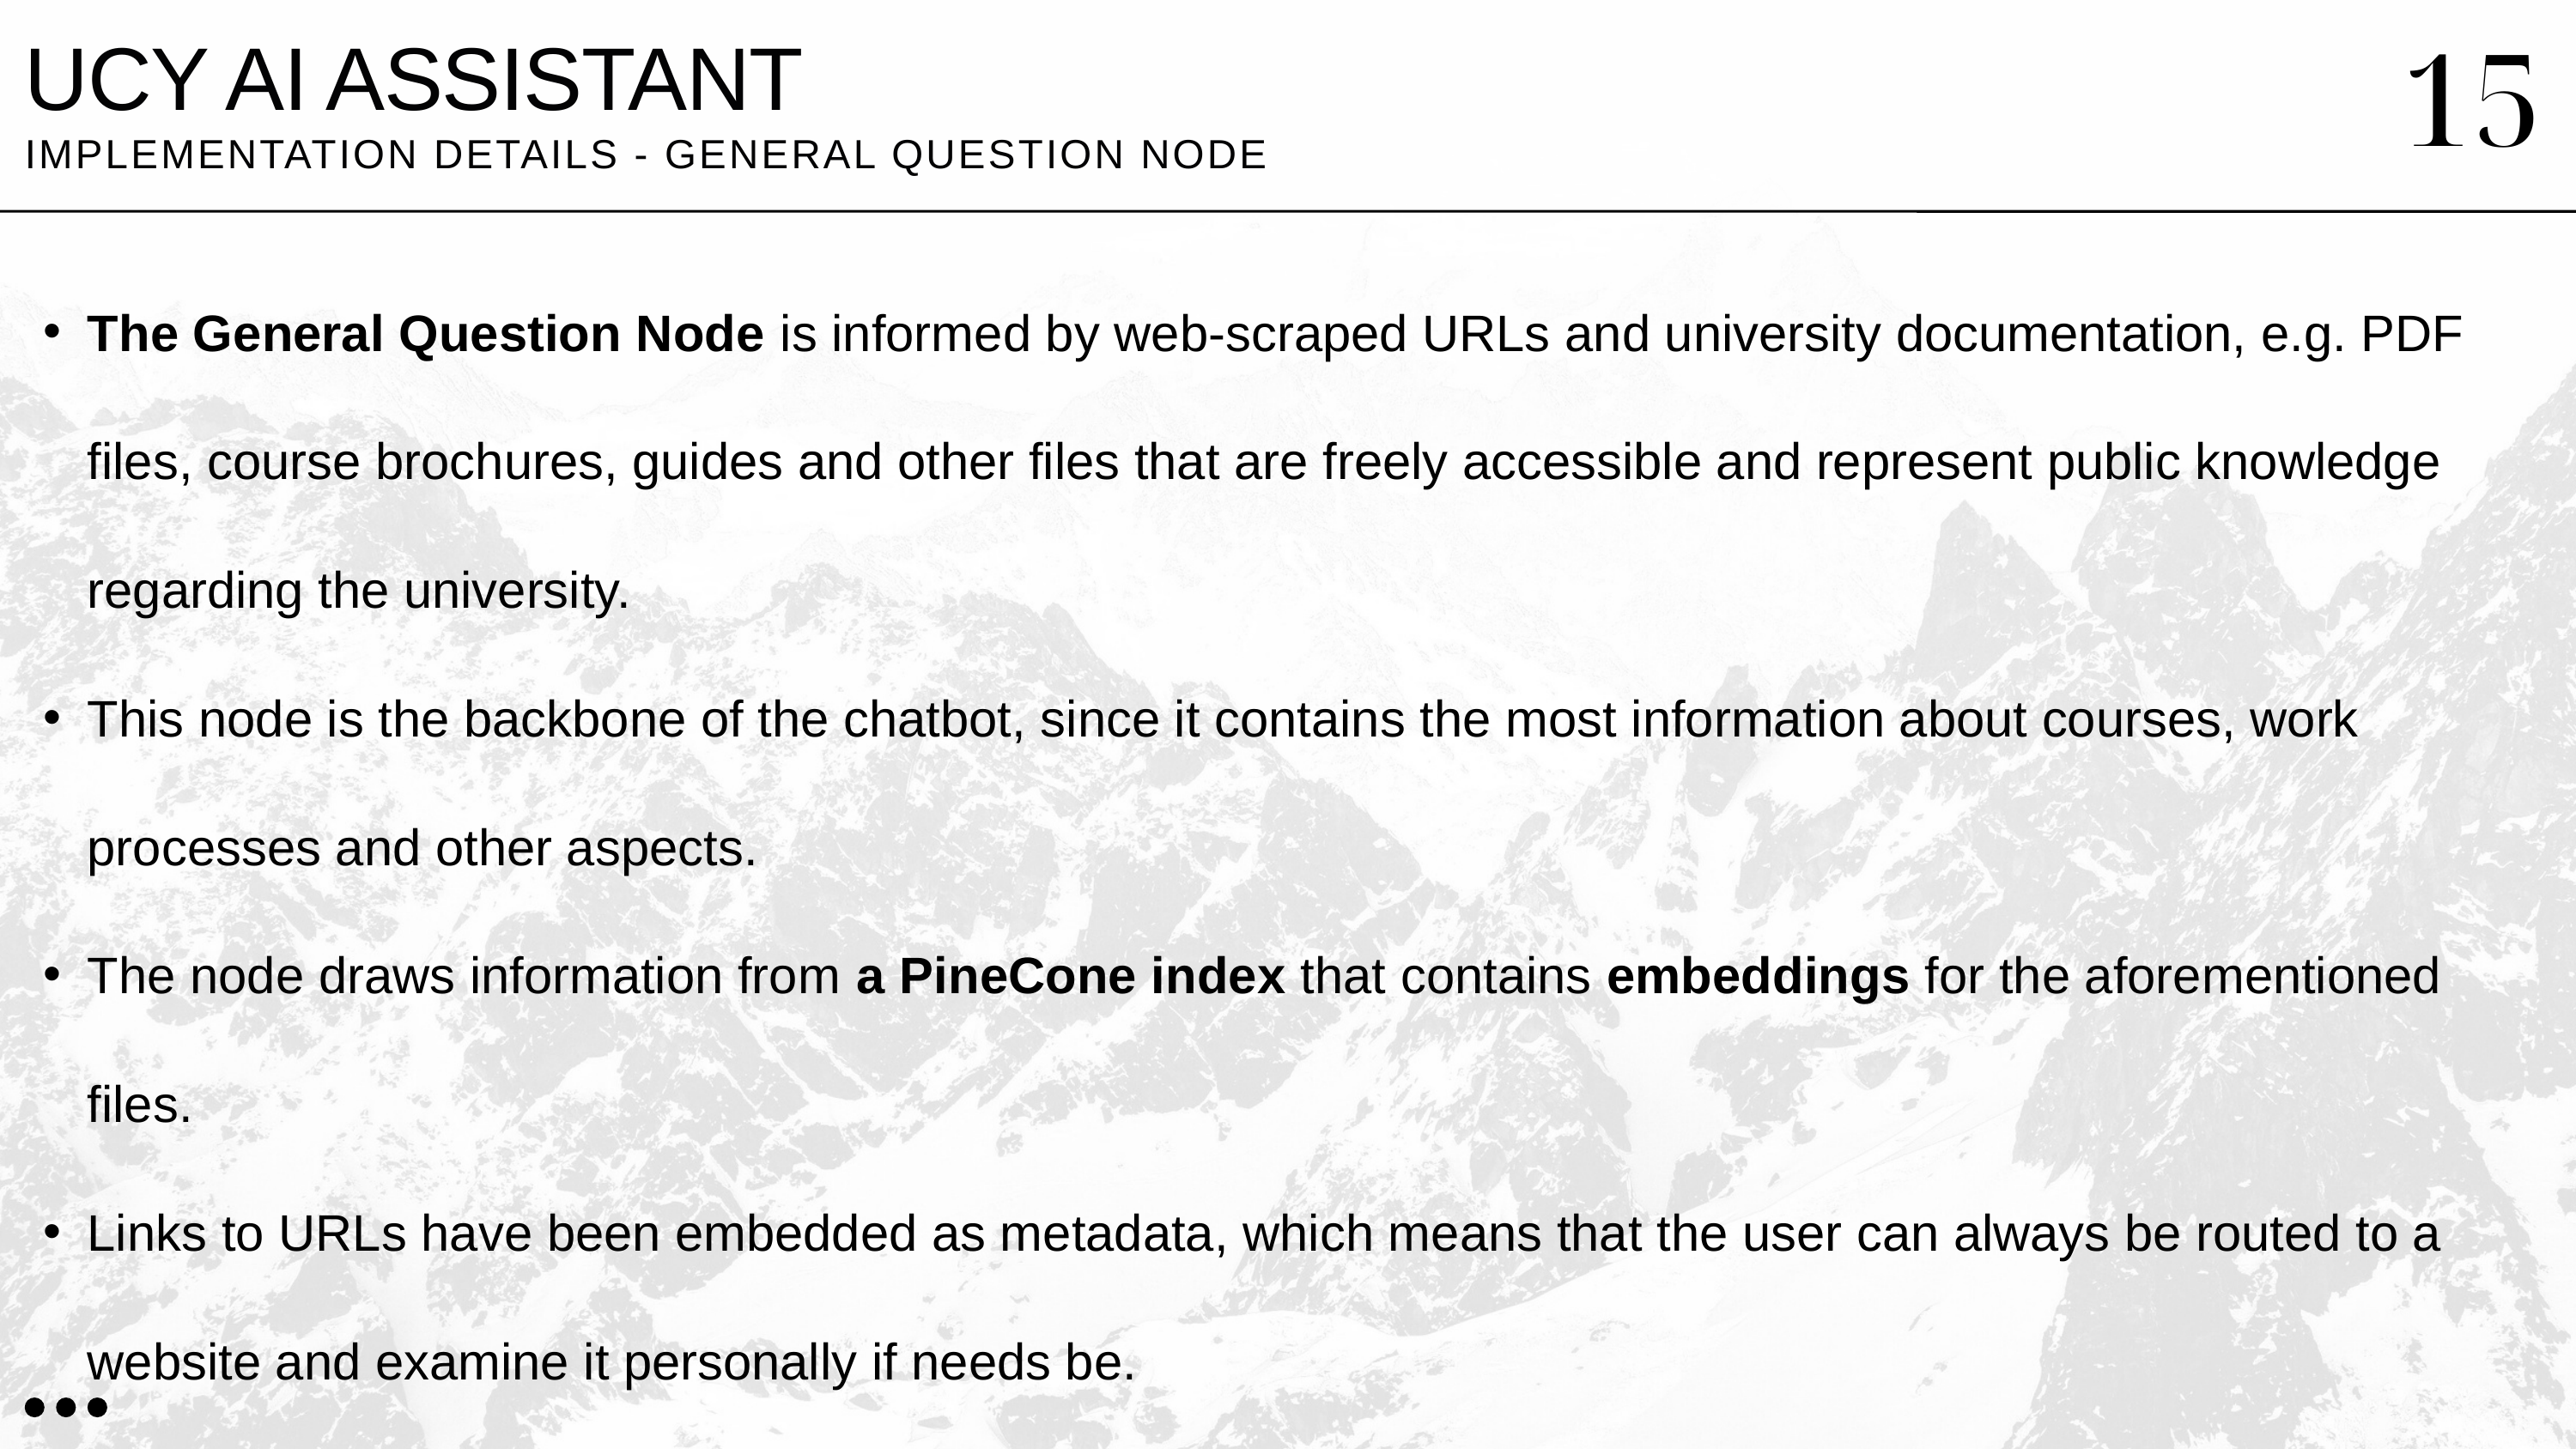

UCY AI ASSISTANT
15
IMPLEMENTATION DETAILS - GENERAL QUESTION NODE

The General Question Node is informed by web-scraped URLs and university documentation, e.g. PDF files, course brochures, guides and other files that are freely accessible and represent public knowledge regarding the university.
This node is the backbone of the chatbot, since it contains the most information about courses, work processes and other aspects.
The node draws information from a PineCone index that contains embeddings for the aforementioned files.
Links to URLs have been embedded as metadata, which means that the user can always be routed to a website and examine it personally if needs be.